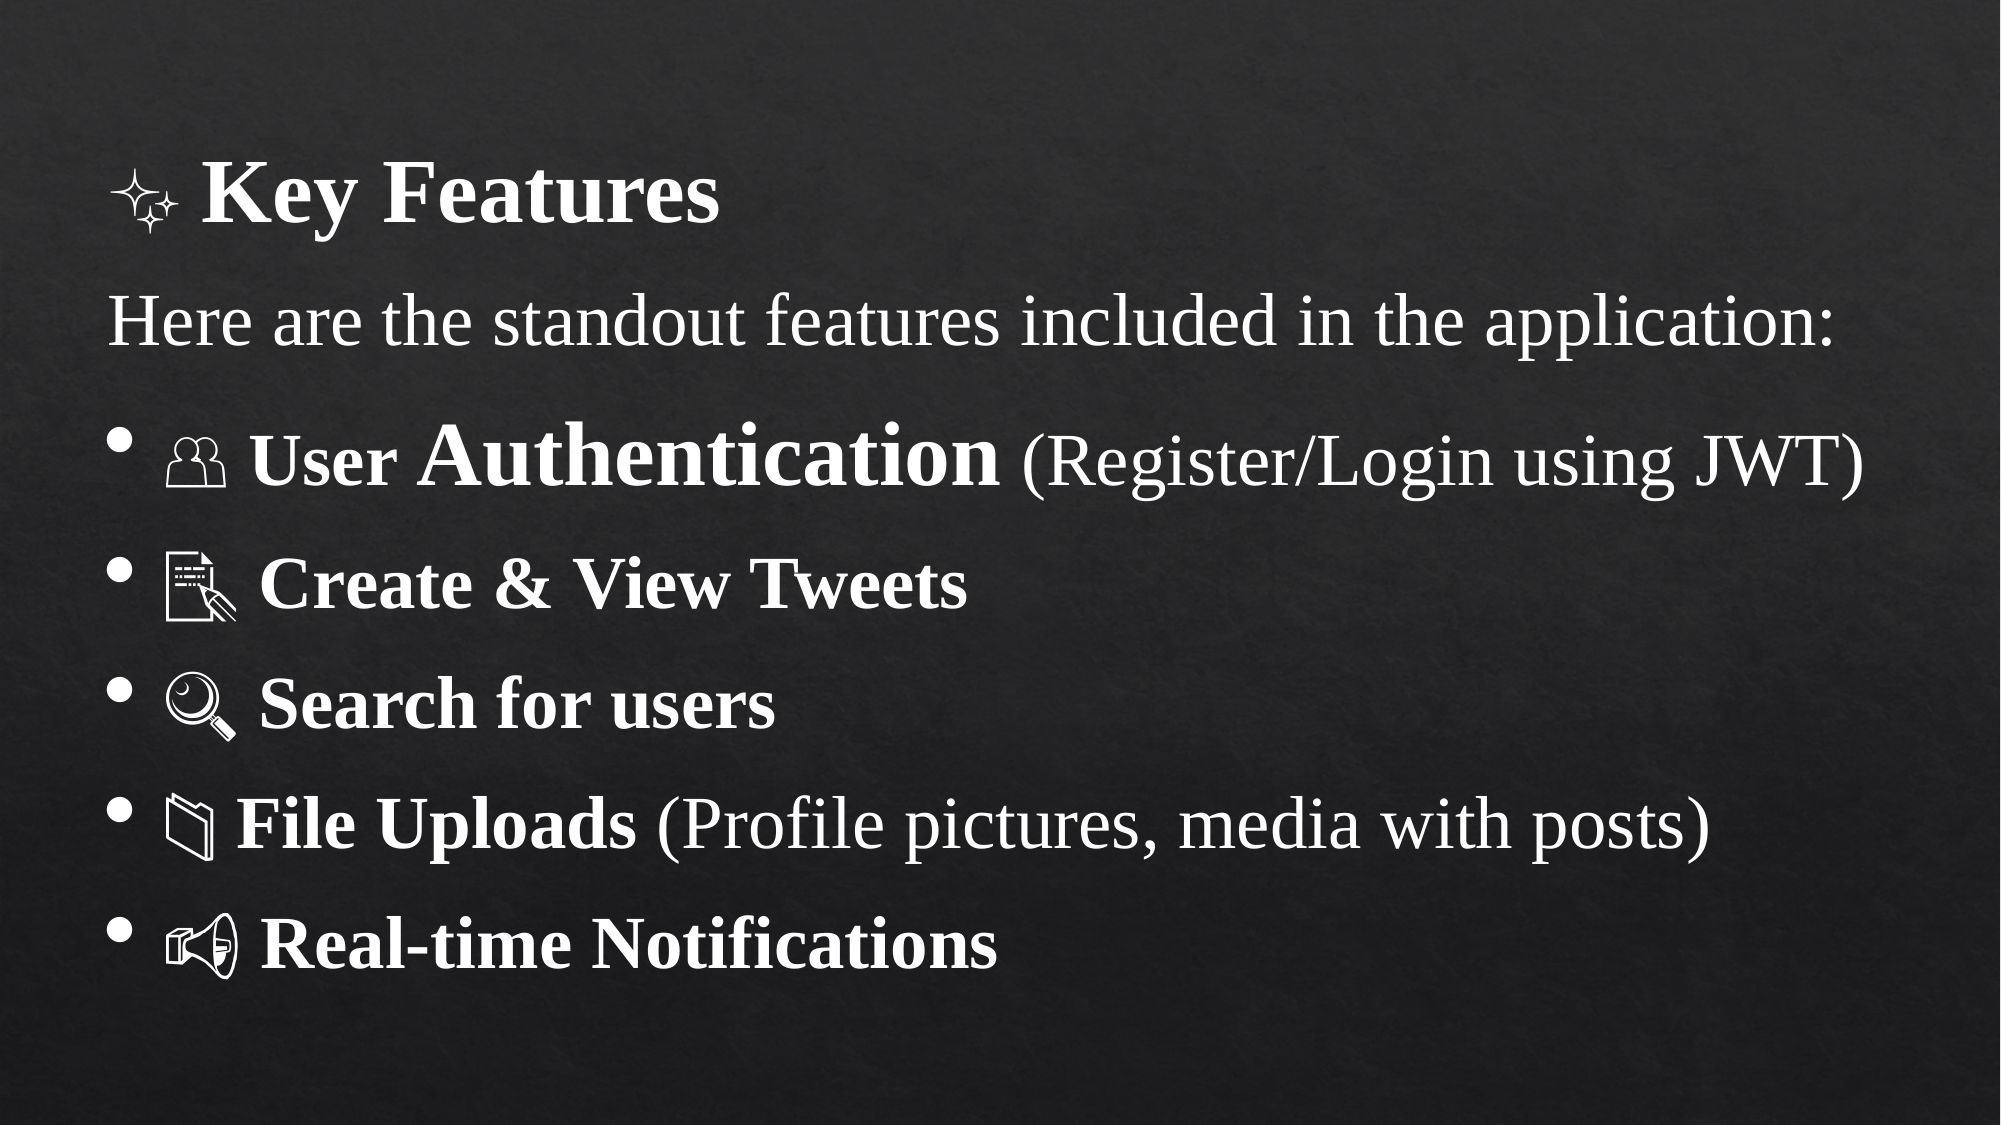

✨ Key Features
Here are the standout features included in the application:
👥 User Authentication (Register/Login using JWT)
📝 Create & View Tweets
🔍 Search for users
📁 File Uploads (Profile pictures, media with posts)
📢 Real-time Notifications